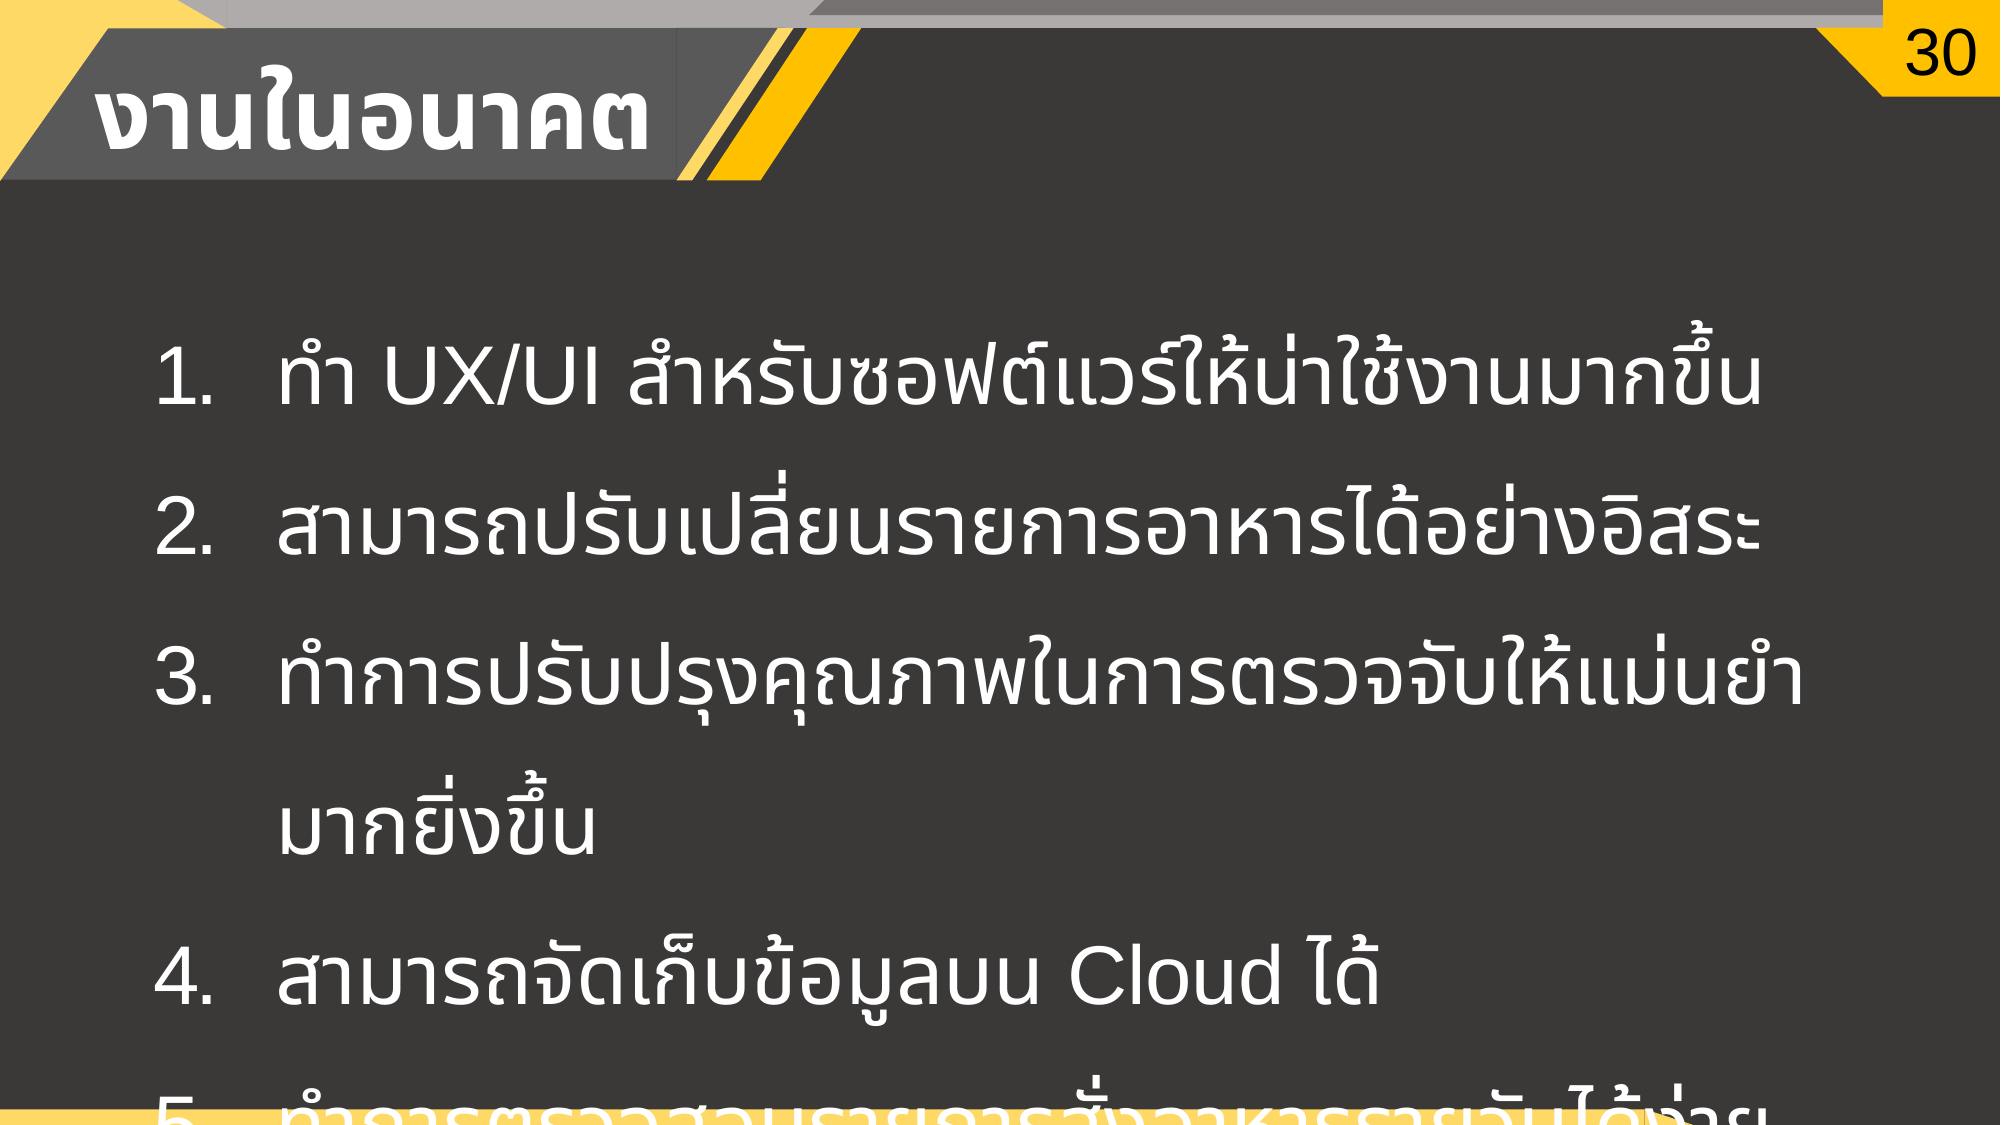

30

งานในอนาคต
ทำ UX/UI สำหรับซอฟต์แวร์ให้น่าใช้งานมากขึ้น
สามารถปรับเปลี่ยนรายการอาหารได้อย่างอิสระ
ทำการปรับปรุงคุณภาพในการตรวจจับให้แม่นยำมากยิ่งขึ้น
สามารถจัดเก็บข้อมูลบน Cloud ได้
ทำการตรวจสอบรายการสั่งอาหารรายวันได้ง่าย